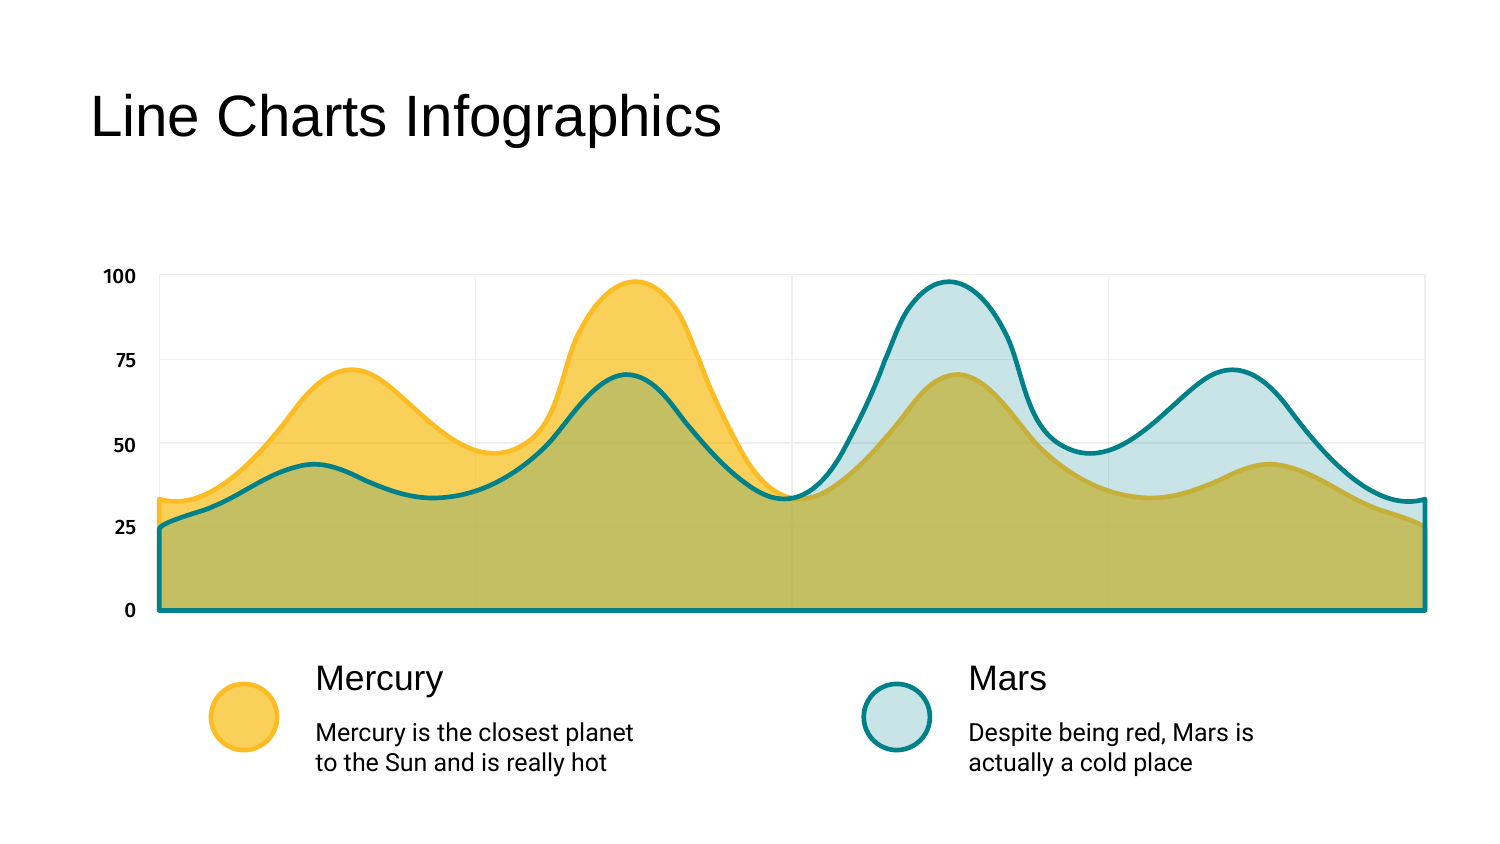

# Line Charts Infographics
100

75
50
25
0
Mercury
Mars

Mercury is the closest planet to the Sun and is really hot
Despite being red, Mars is actually a cold place